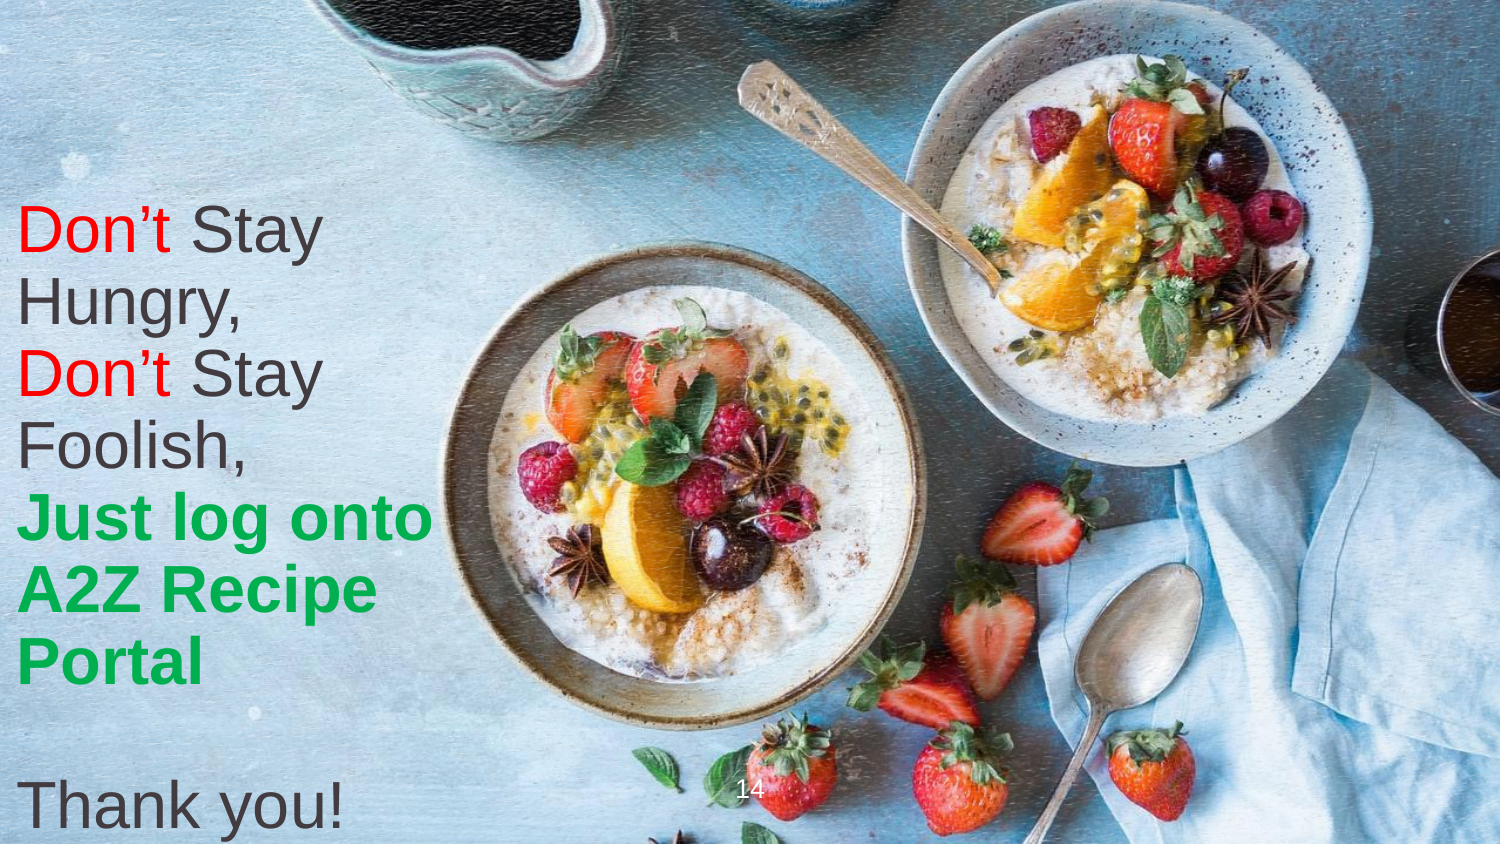

Don’t Stay Hungry,
Don’t Stay Foolish,
Just log onto A2Z Recipe Portal
Thank you!
14